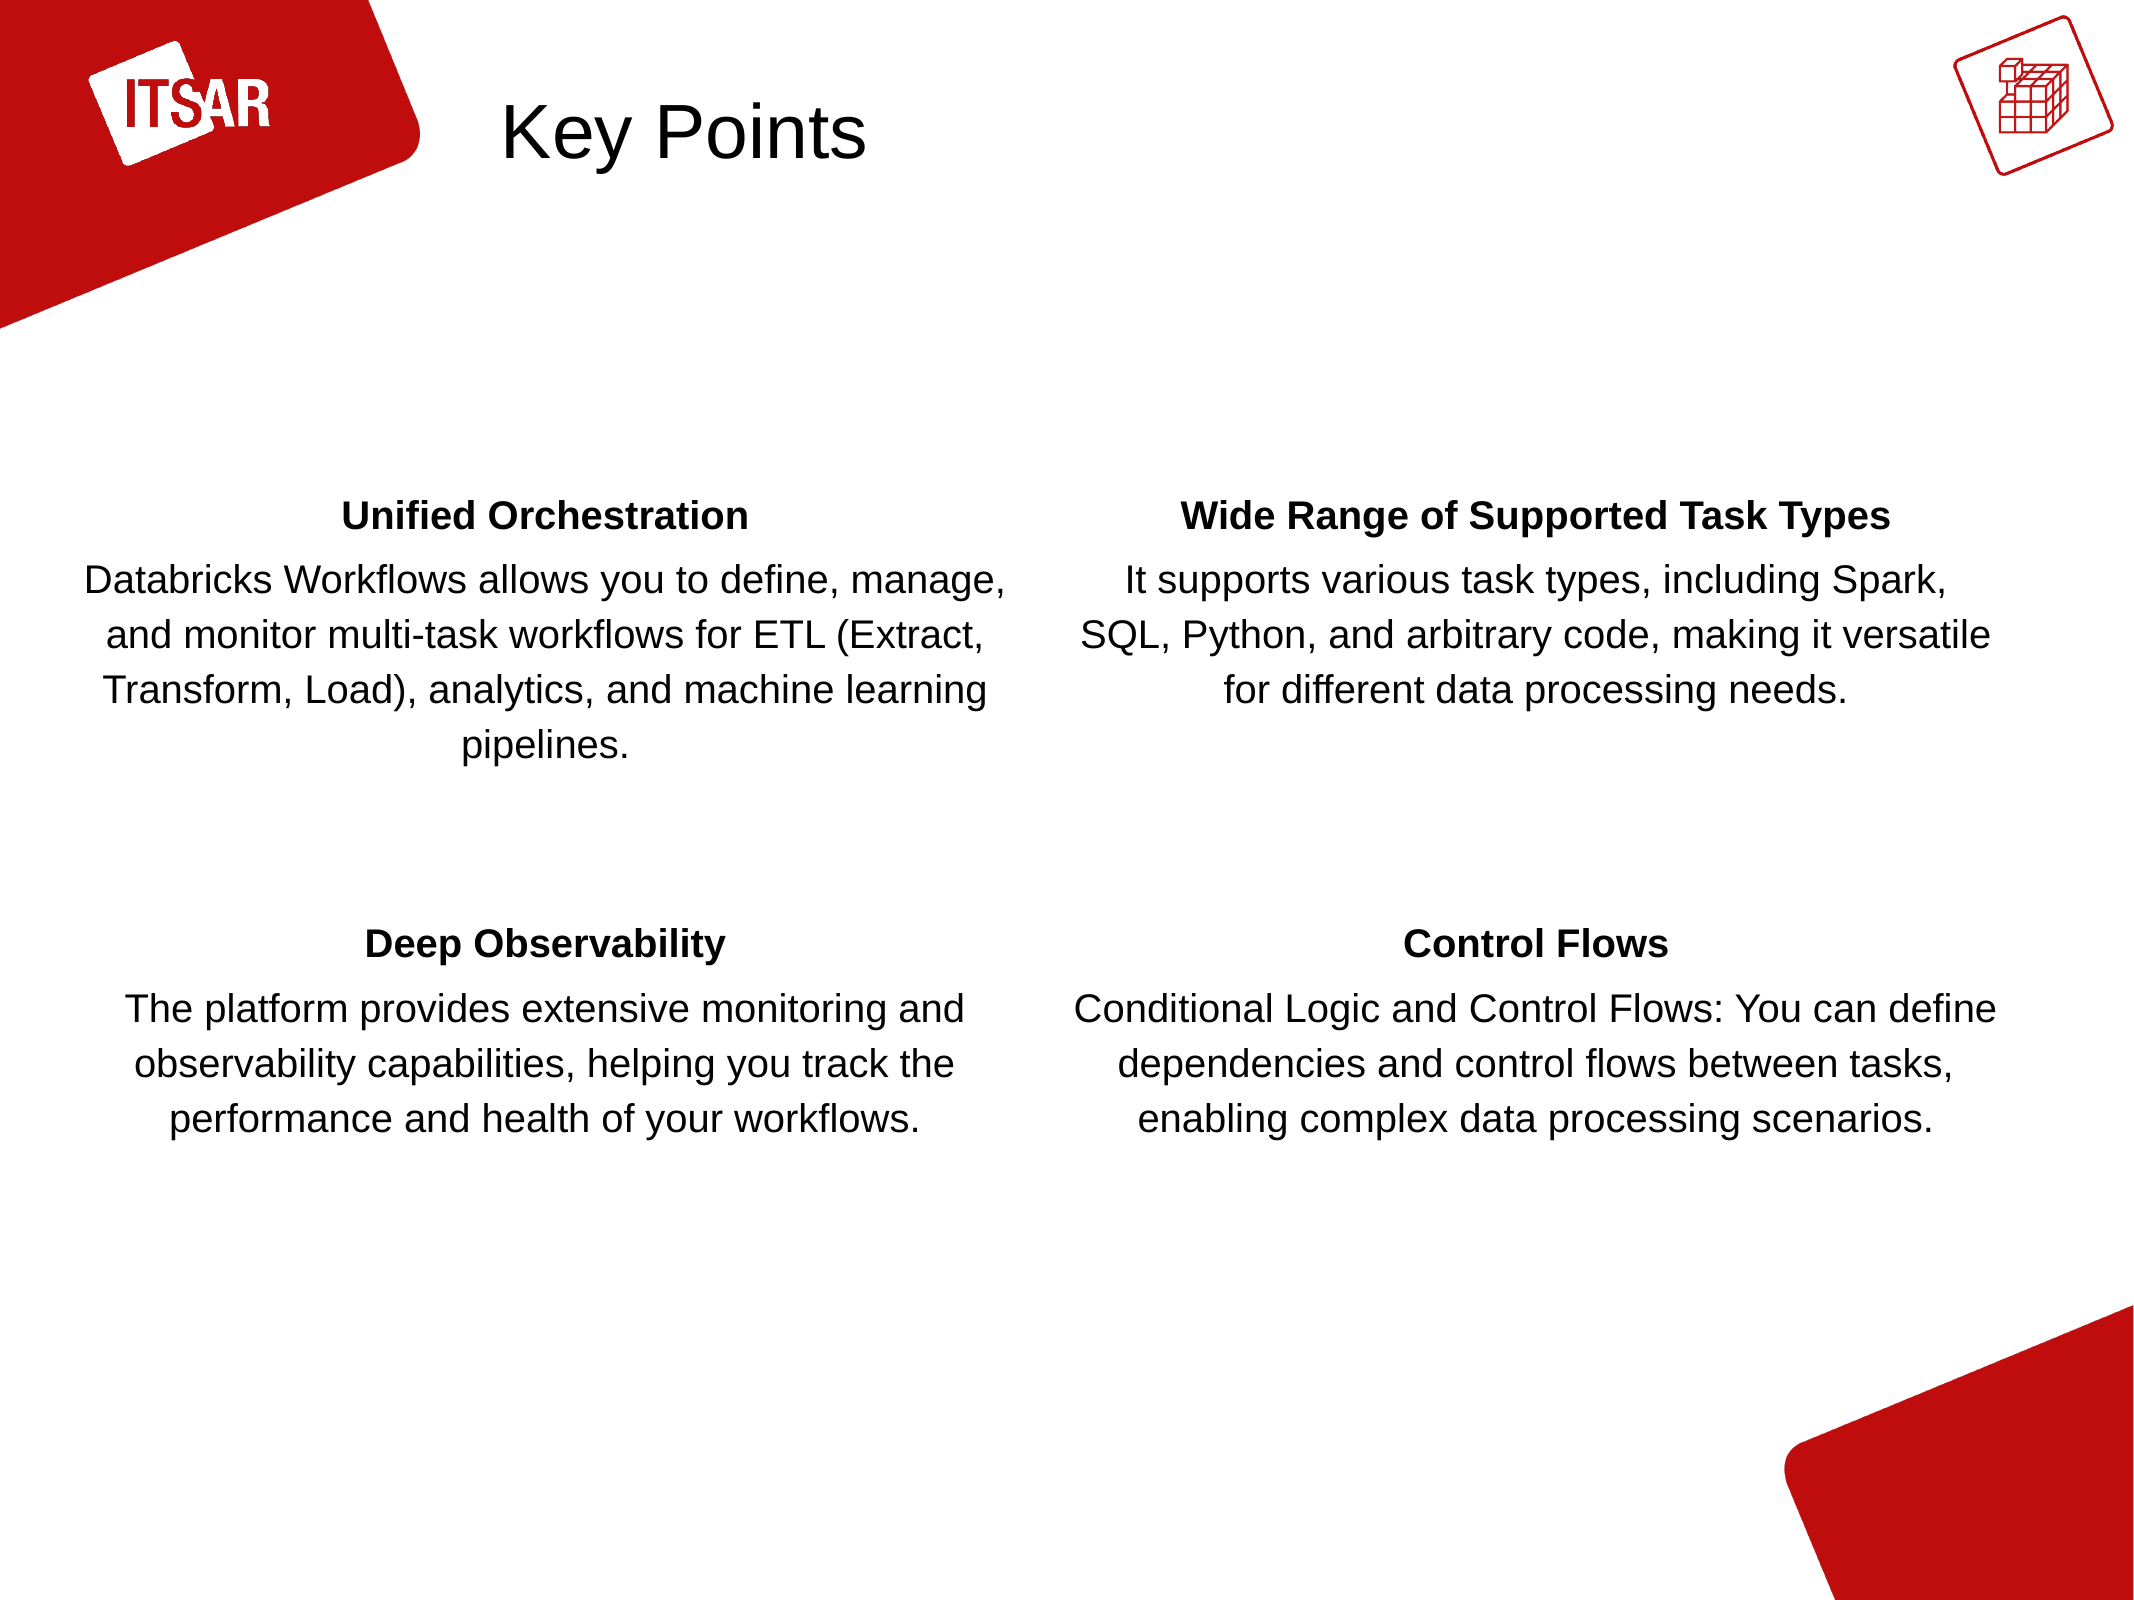

Key Points
Wide Range of Supported Task Types
It supports various task types, including Spark, SQL, Python, and arbitrary code, making it versatile for different data processing needs.
Unified Orchestration
Databricks Workflows allows you to define, manage, and monitor multi-task workflows for ETL (Extract, Transform, Load), analytics, and machine learning pipelines.
Deep Observability
The platform provides extensive monitoring and observability capabilities, helping you track the performance and health of your workflows.
Control Flows
Conditional Logic and Control Flows: You can define dependencies and control flows between tasks, enabling complex data processing scenarios.